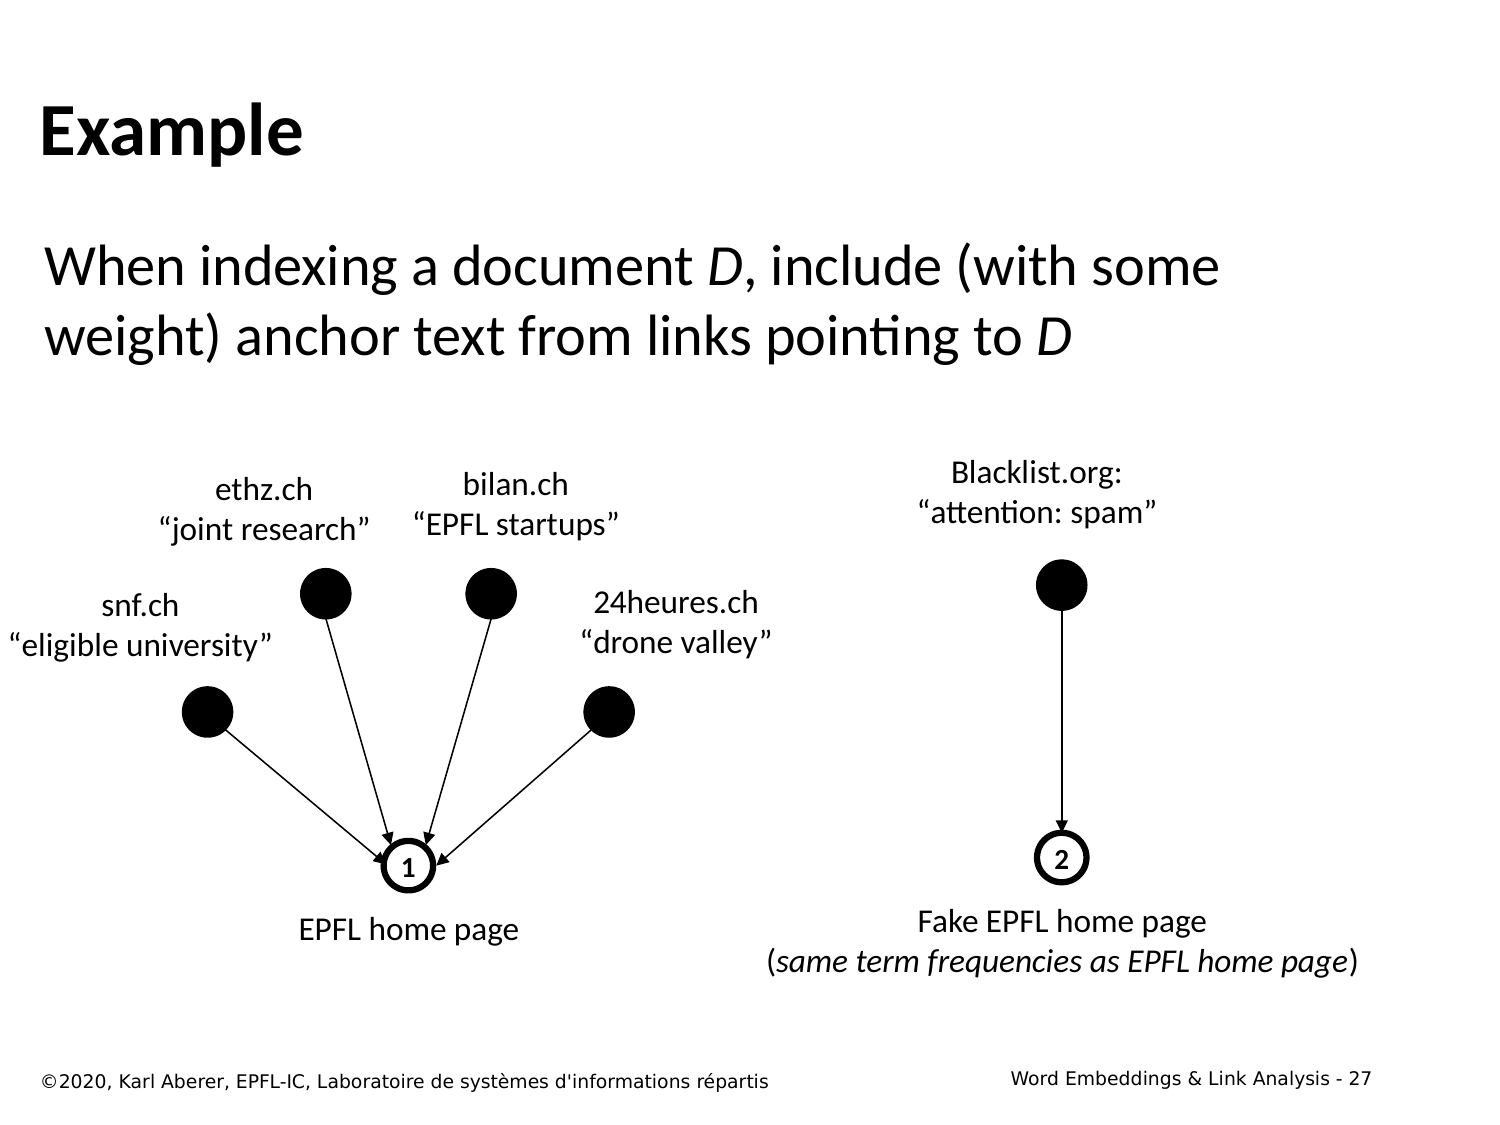

# Example
When indexing a document D, include (with some weight) anchor text from links pointing to D

Blacklist.org:
“attention: spam”
bilan.ch
“EPFL startups”
ethz.ch
“joint research”

24heures.ch
“drone valley”
snf.ch
“eligible university”

2
1
Fake EPFL home page
(same term frequencies as EPFL home page)
EPFL home page
©2020, Karl Aberer, EPFL-IC, Laboratoire de systèmes d'informations répartis